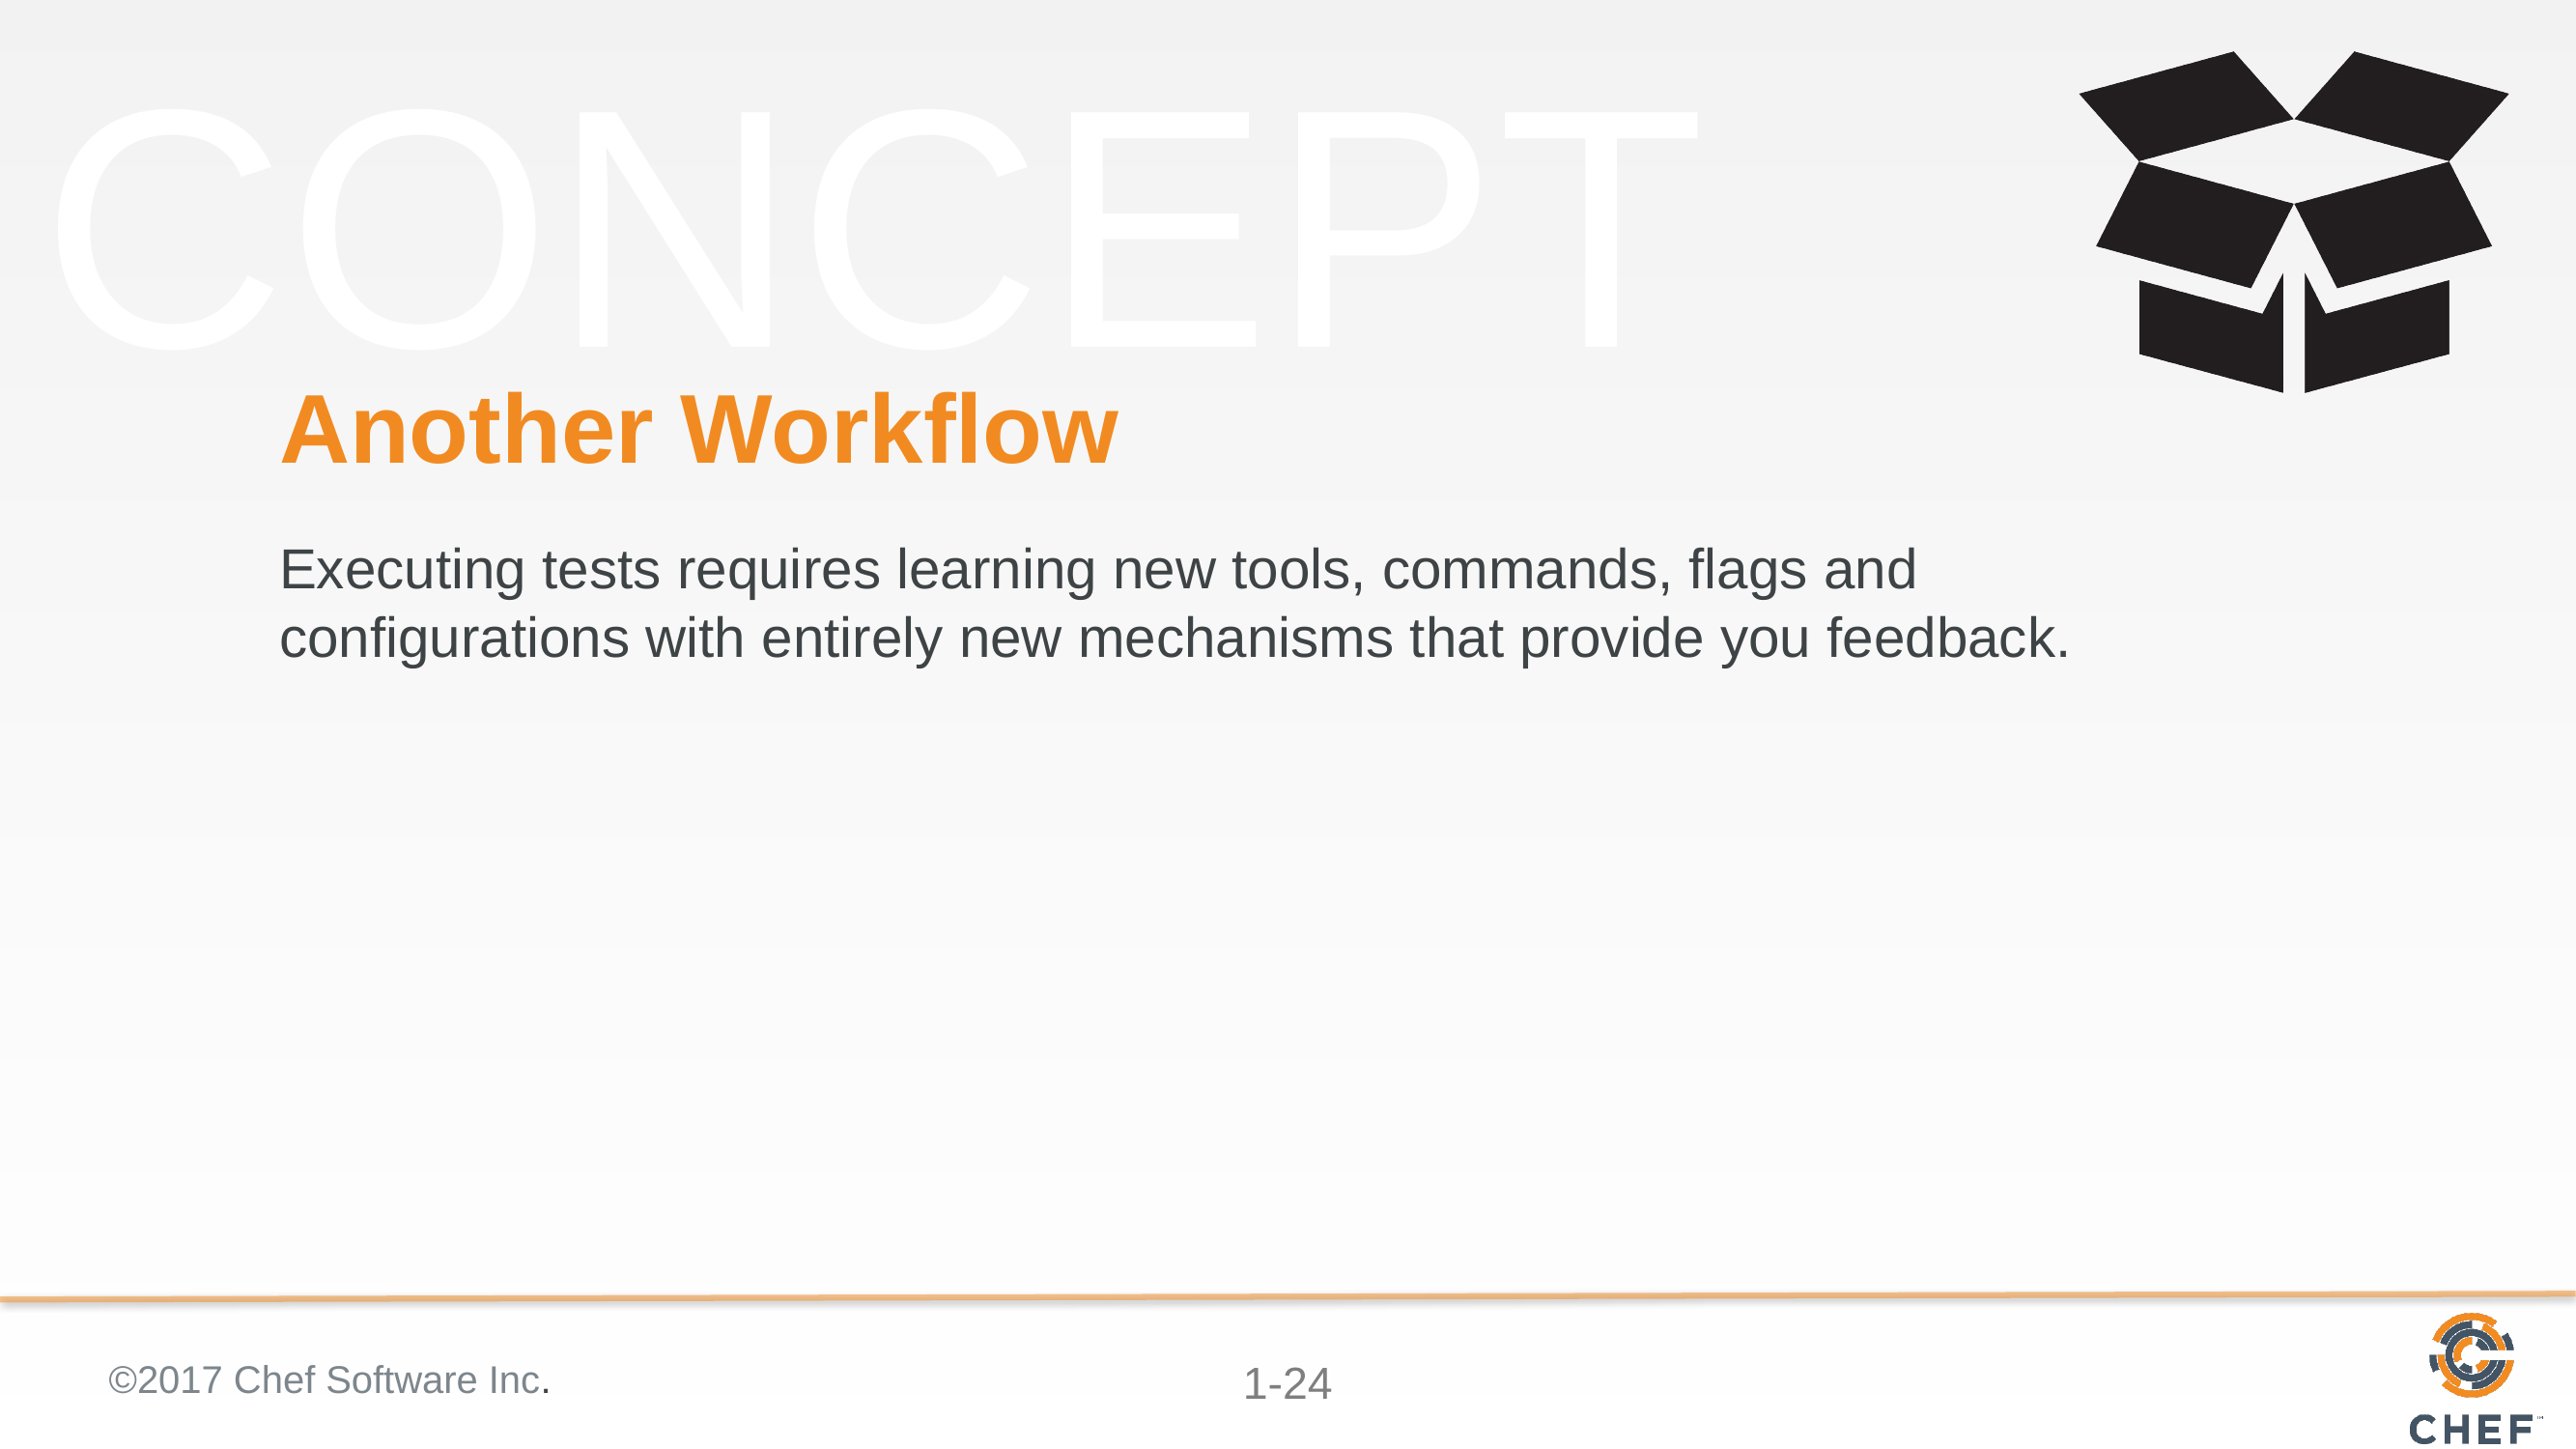

# Another Workflow
Executing tests requires learning new tools, commands, flags and configurations with entirely new mechanisms that provide you feedback.